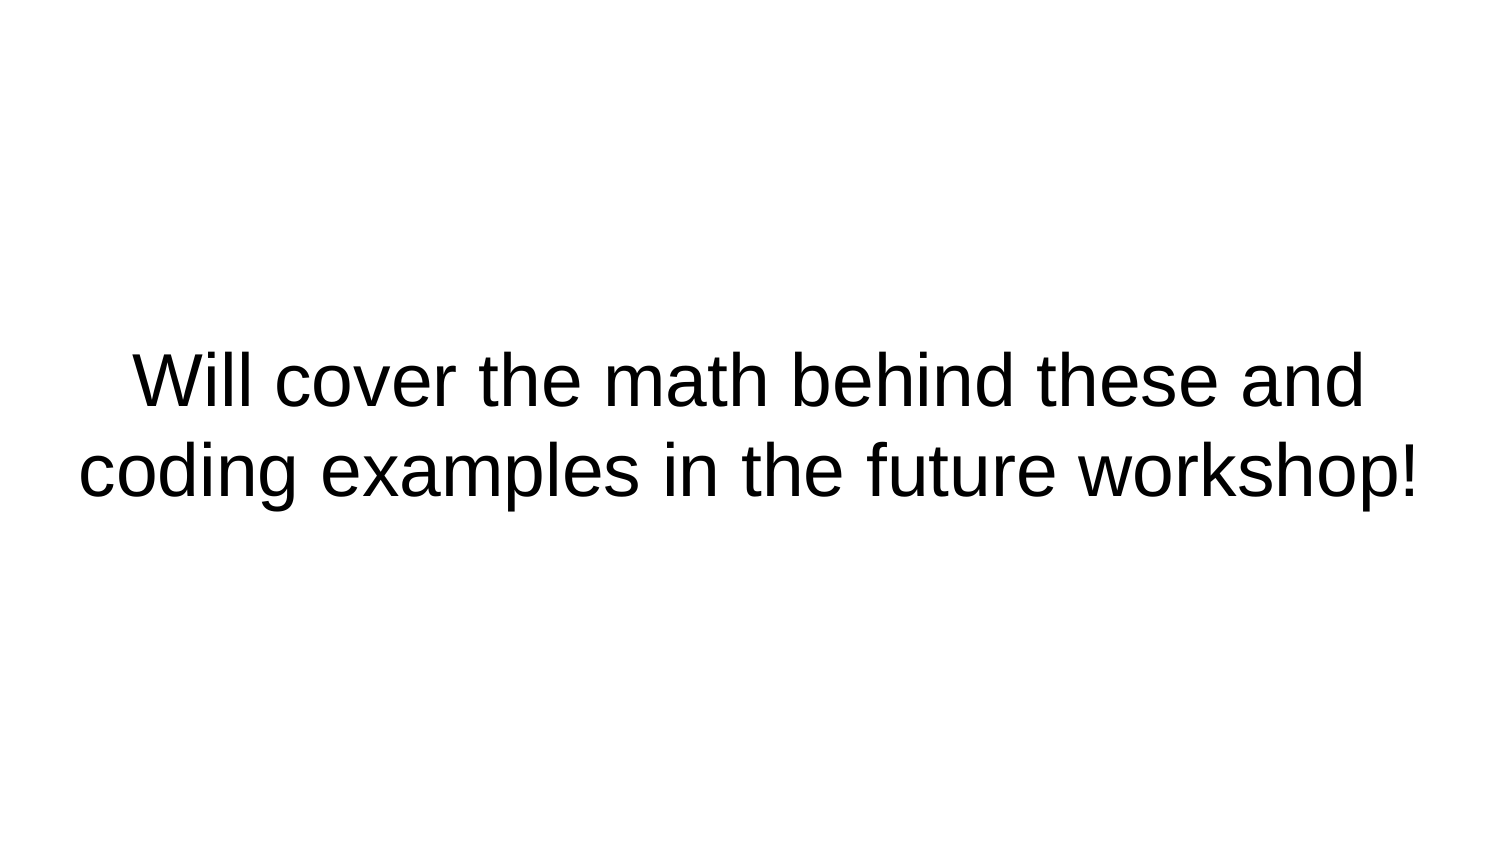

# Will cover the math behind these and coding examples in the future workshop!